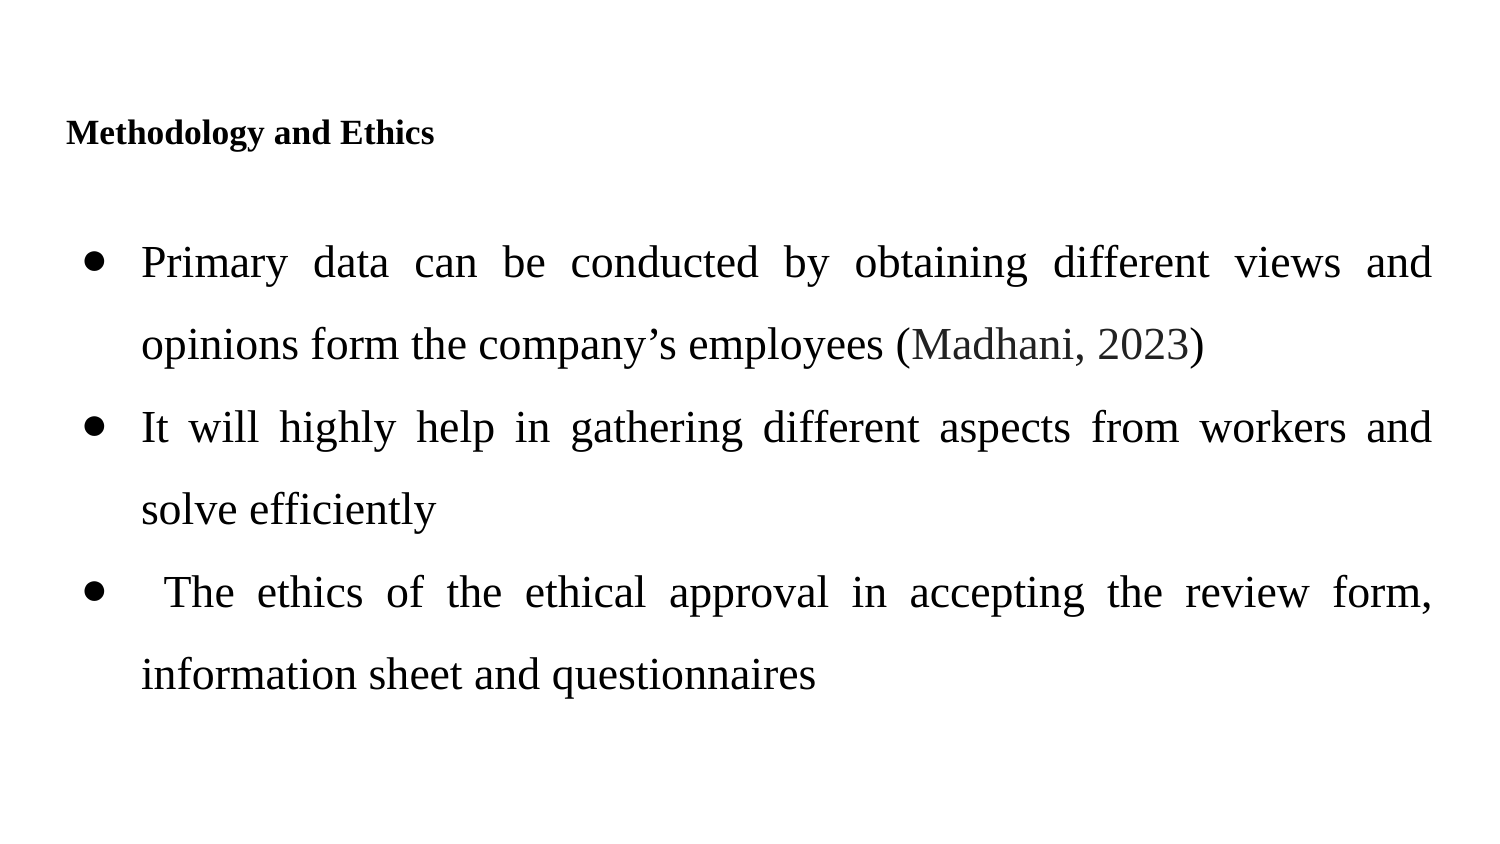

# Methodology and Ethics
Primary data can be conducted by obtaining different views and opinions form the company’s employees (Madhani, 2023)
It will highly help in gathering different aspects from workers and solve efficiently
 The ethics of the ethical approval in accepting the review form, information sheet and questionnaires